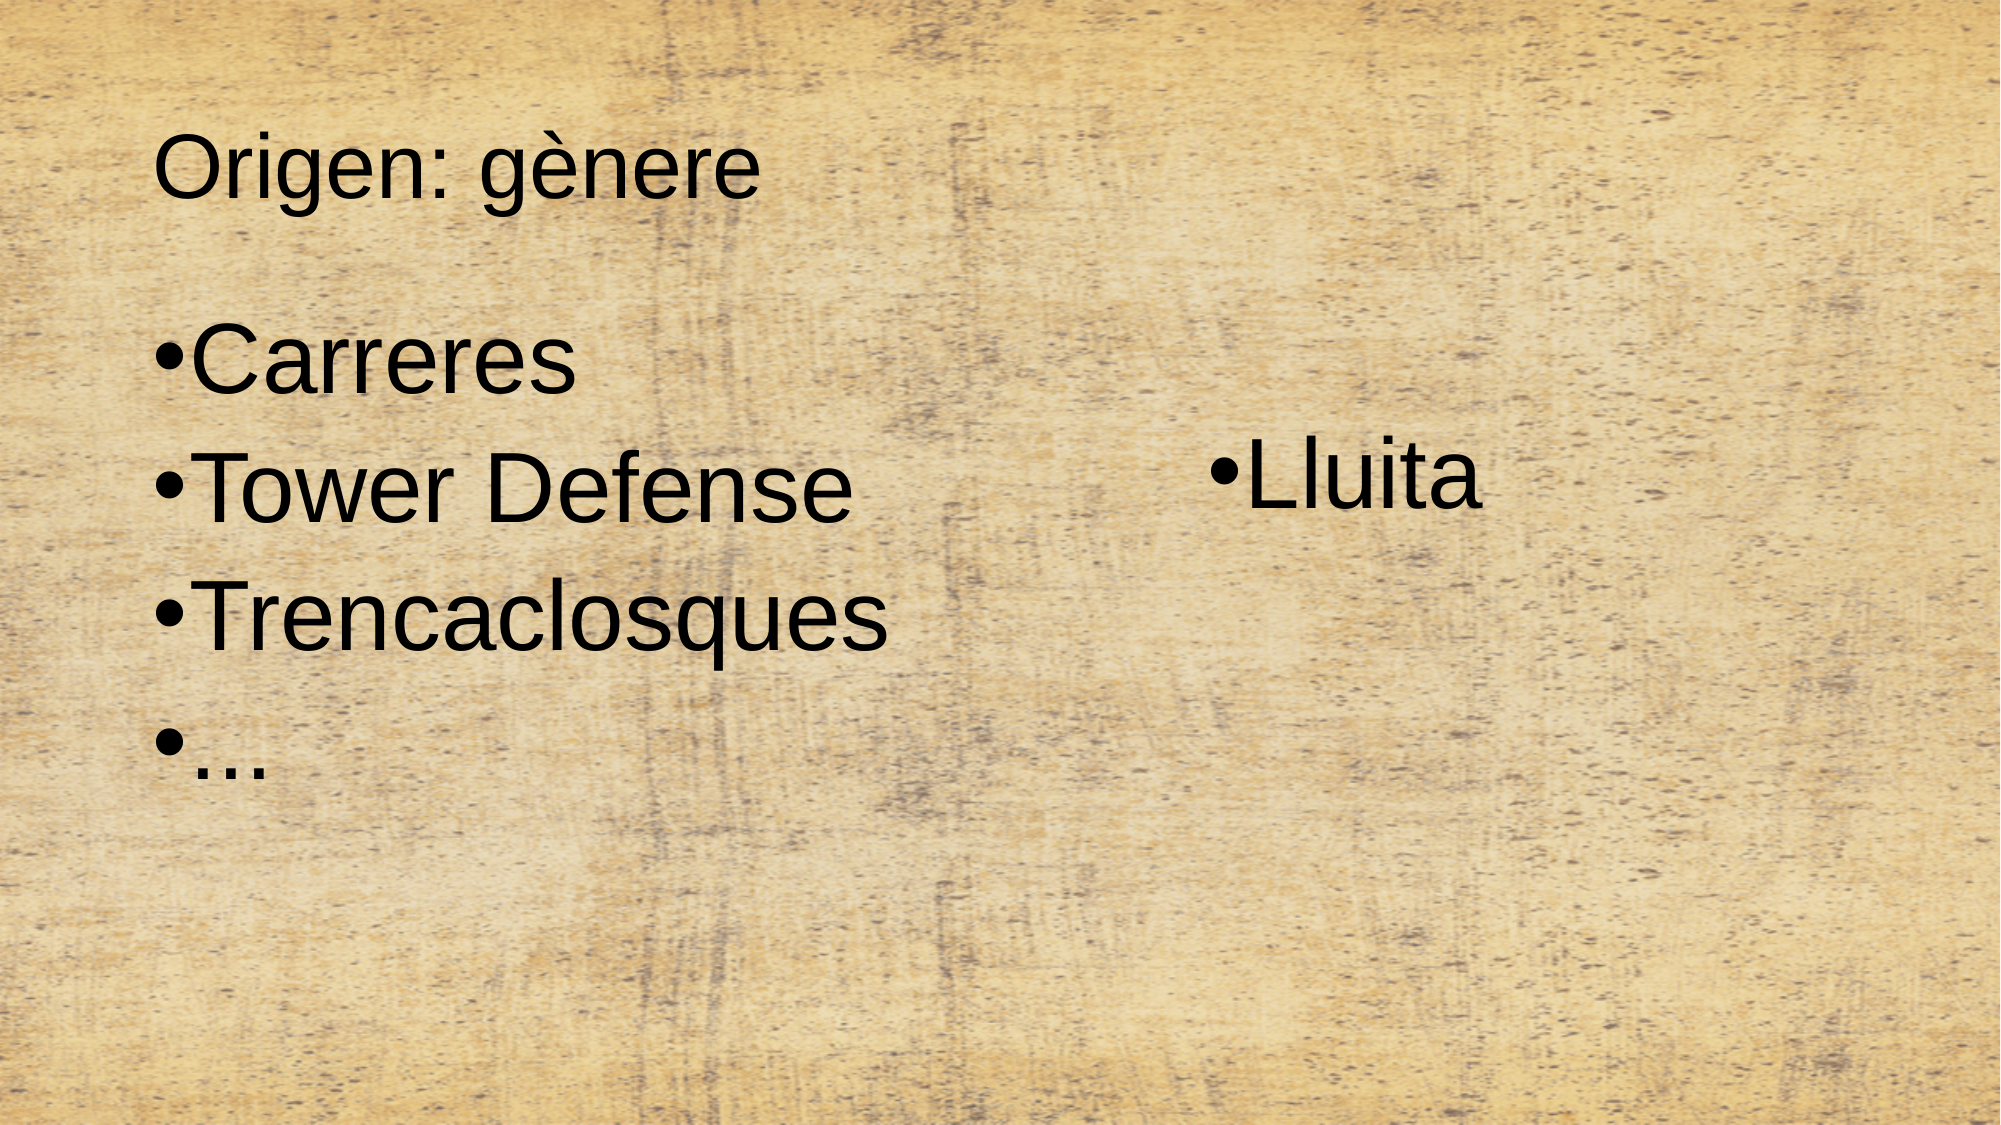

# Origen: gènere

Lluita
Carreres
Tower Defense
Trencaclosques
...